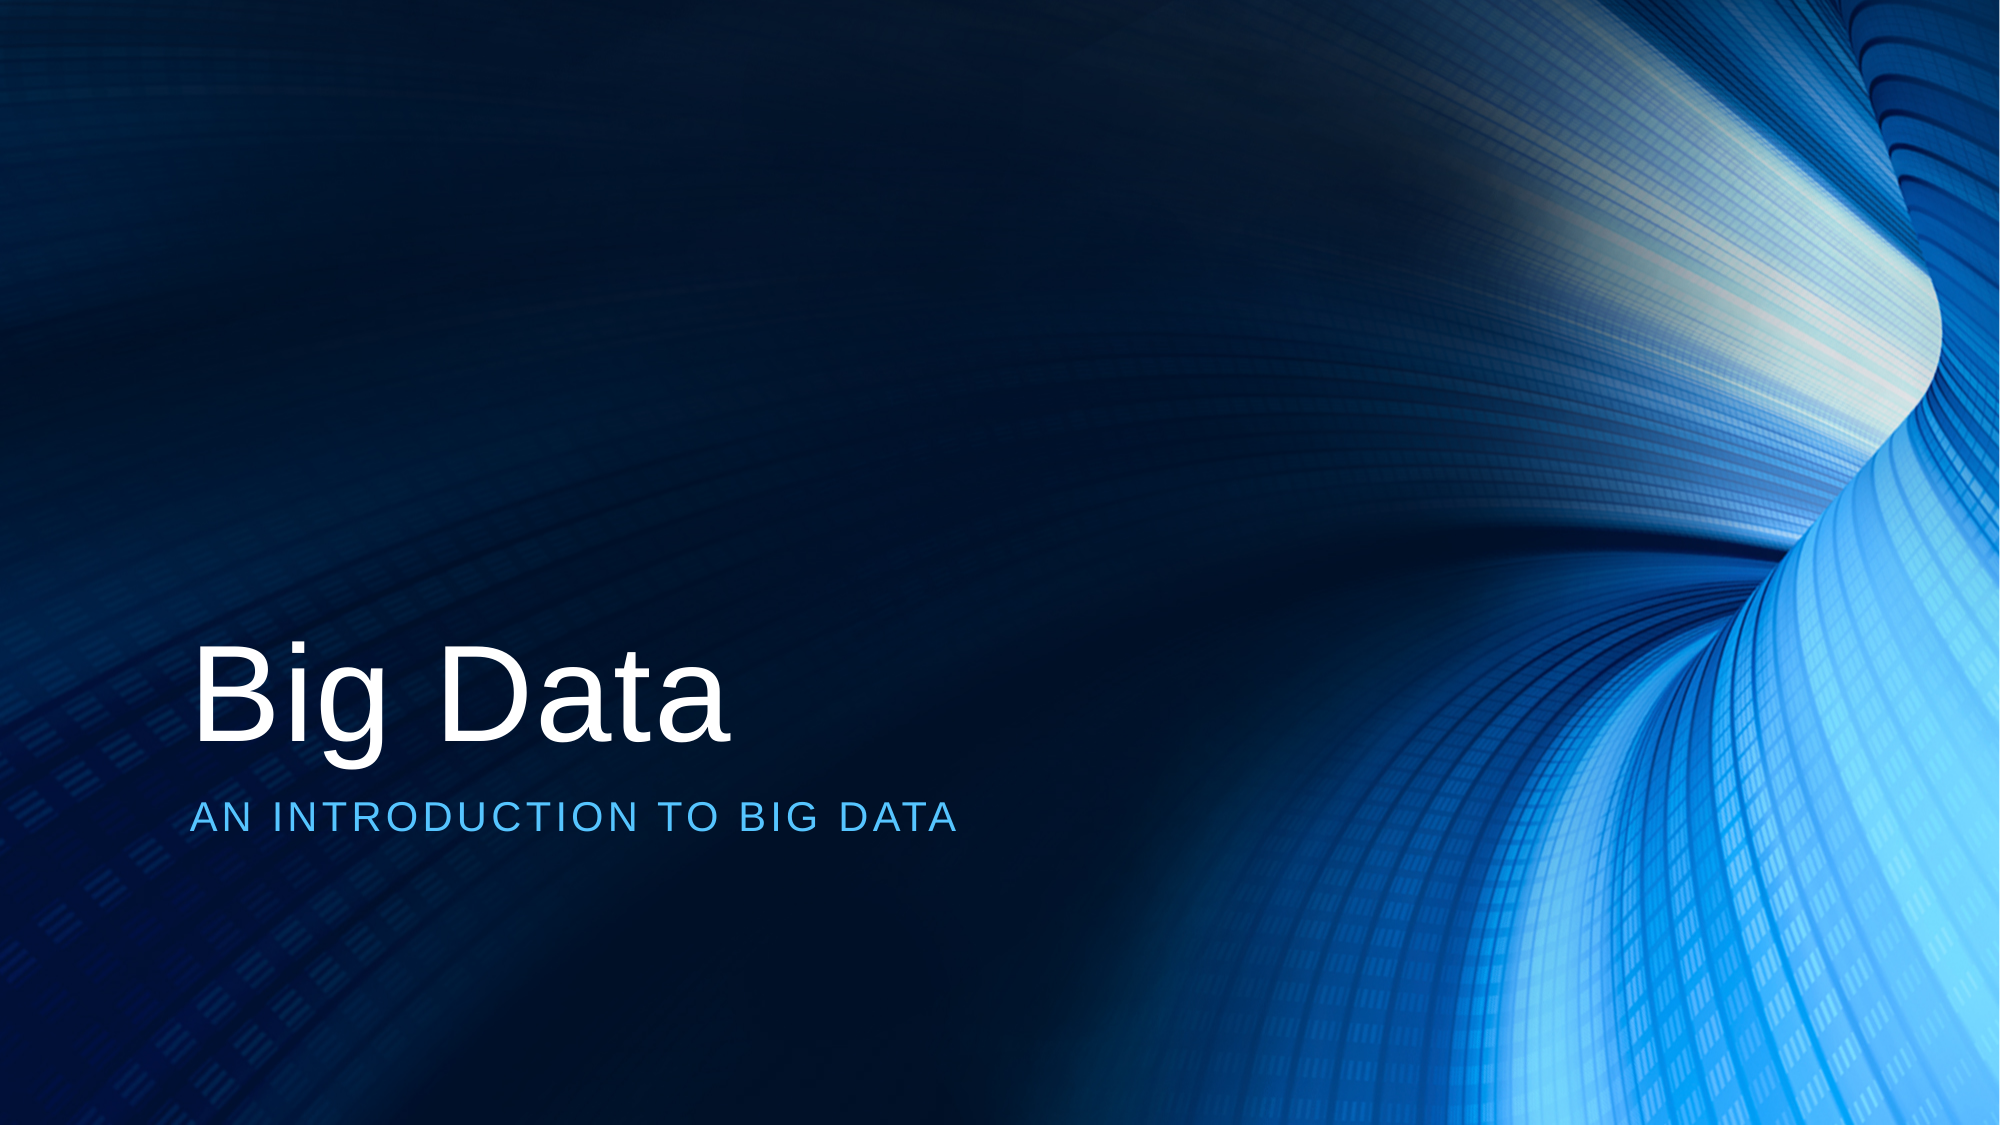

# Big Data
An Introduction to Big Data